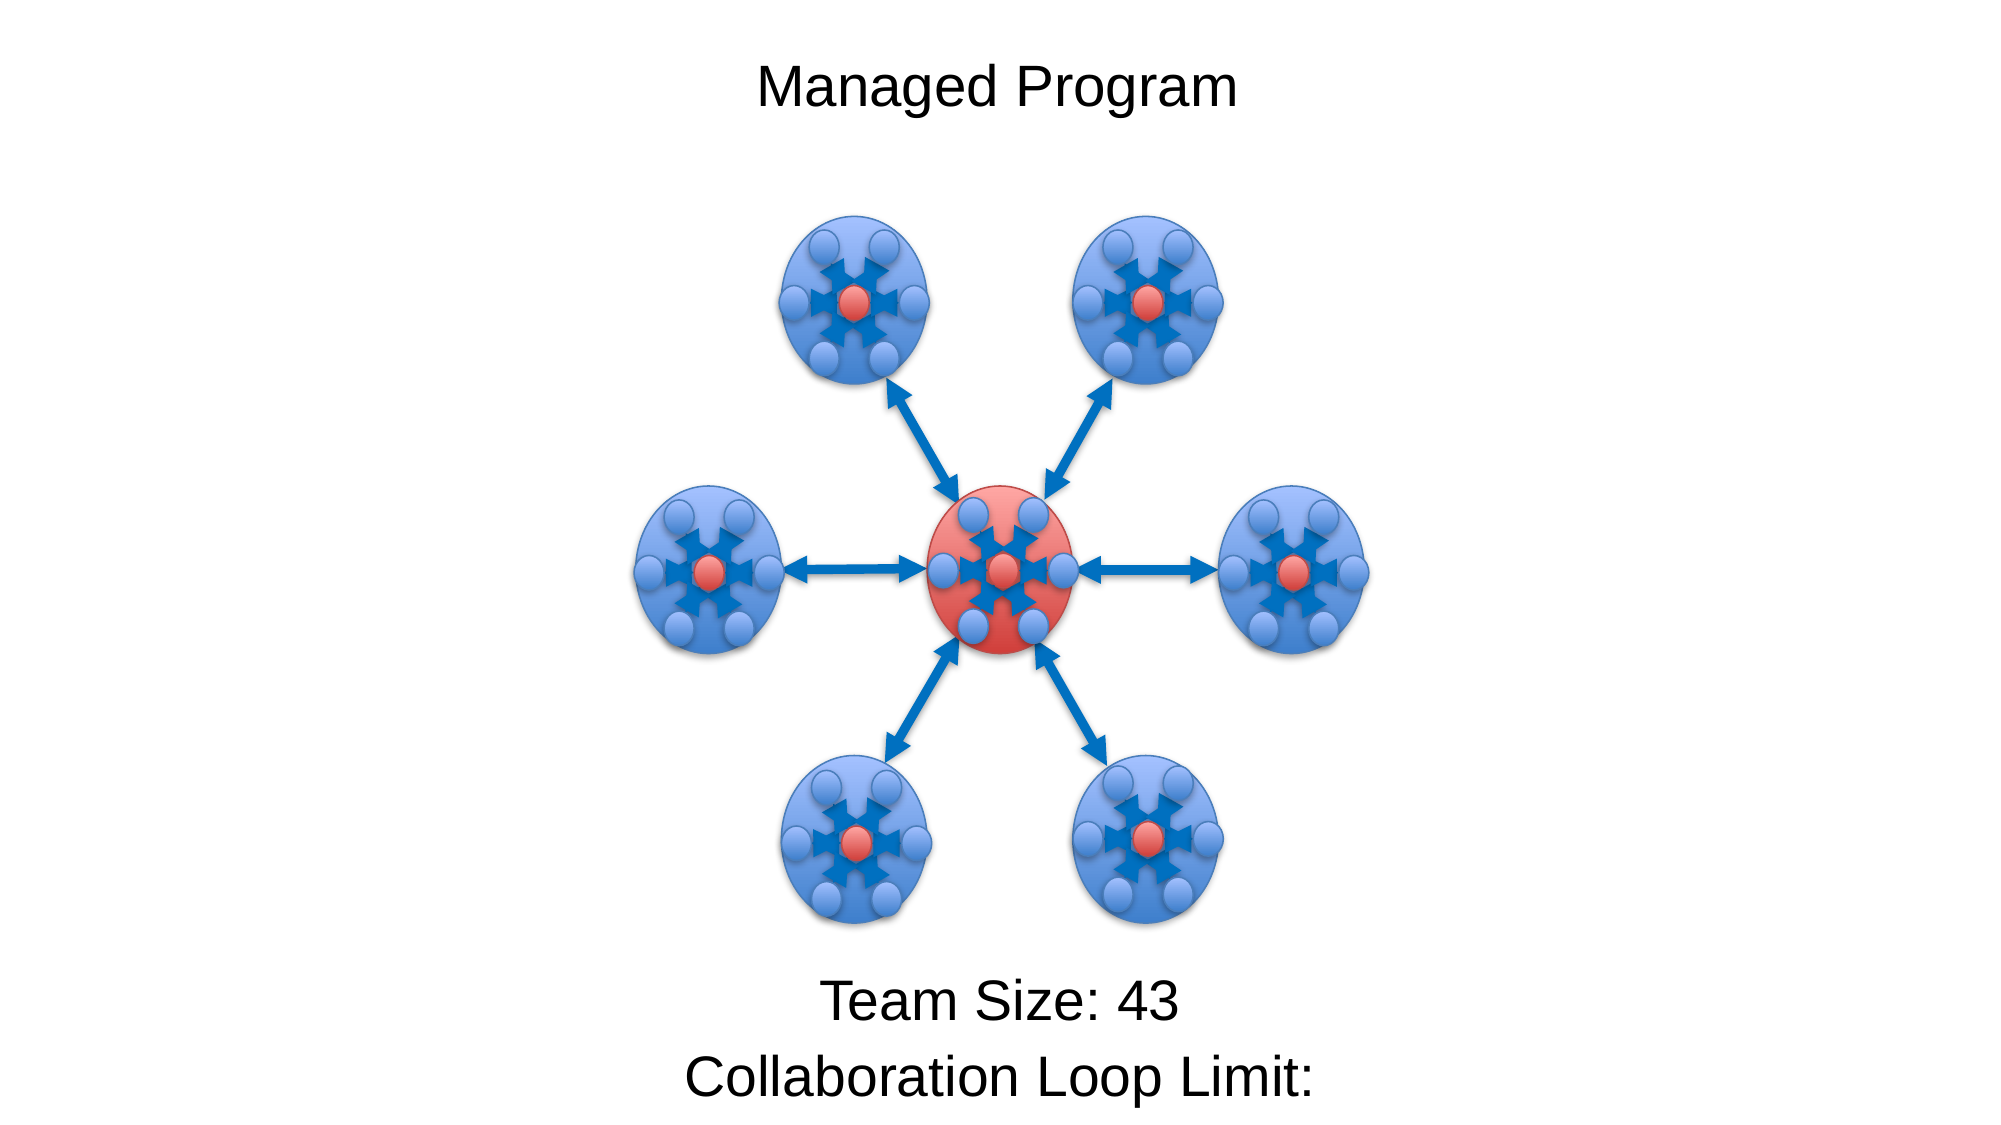

Managed Program

Team Size: 43
Collaboration Loop Limit: